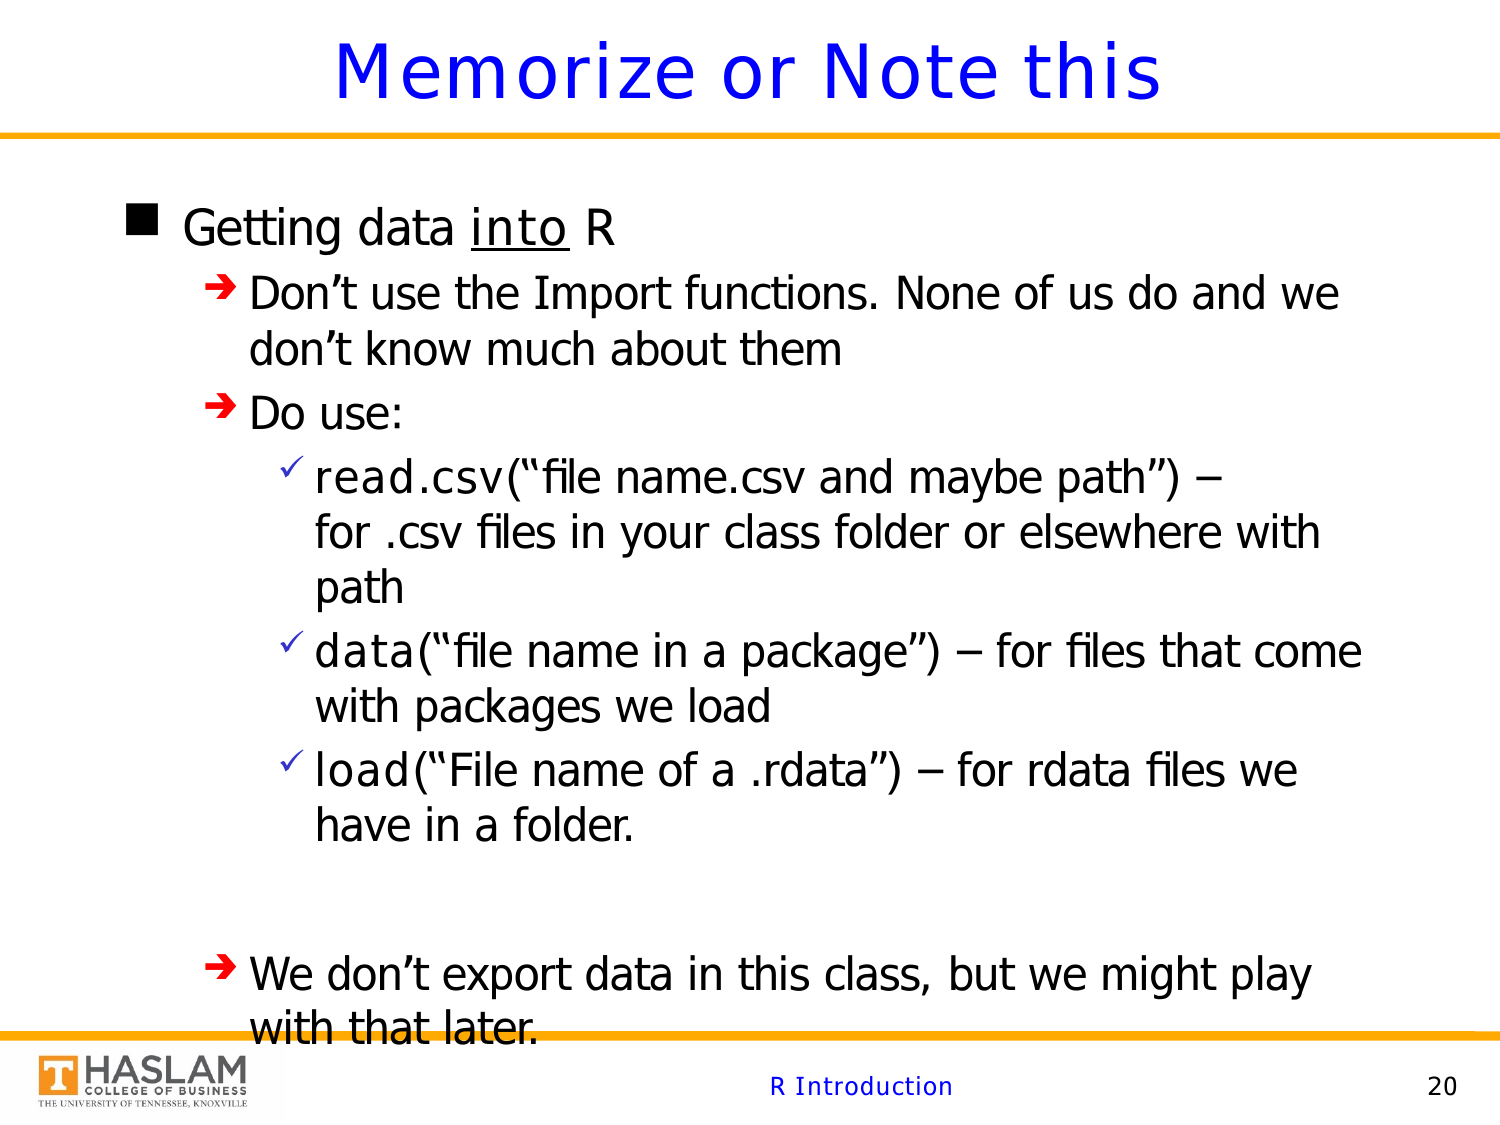

# Memorize or Note this
Getting data into R
Don’t use the Import functions. None of us do and we don’t know much about them
Do use:
read.csv(“file name.csv and maybe path”) – for .csv files in your class folder or elsewhere with path
data(“file name in a package”) – for files that come with packages we load
load(“File name of a .rdata”) – for rdata files we have in a folder.

We don’t export data in this class, but we might play with that later.
R Introduction
20